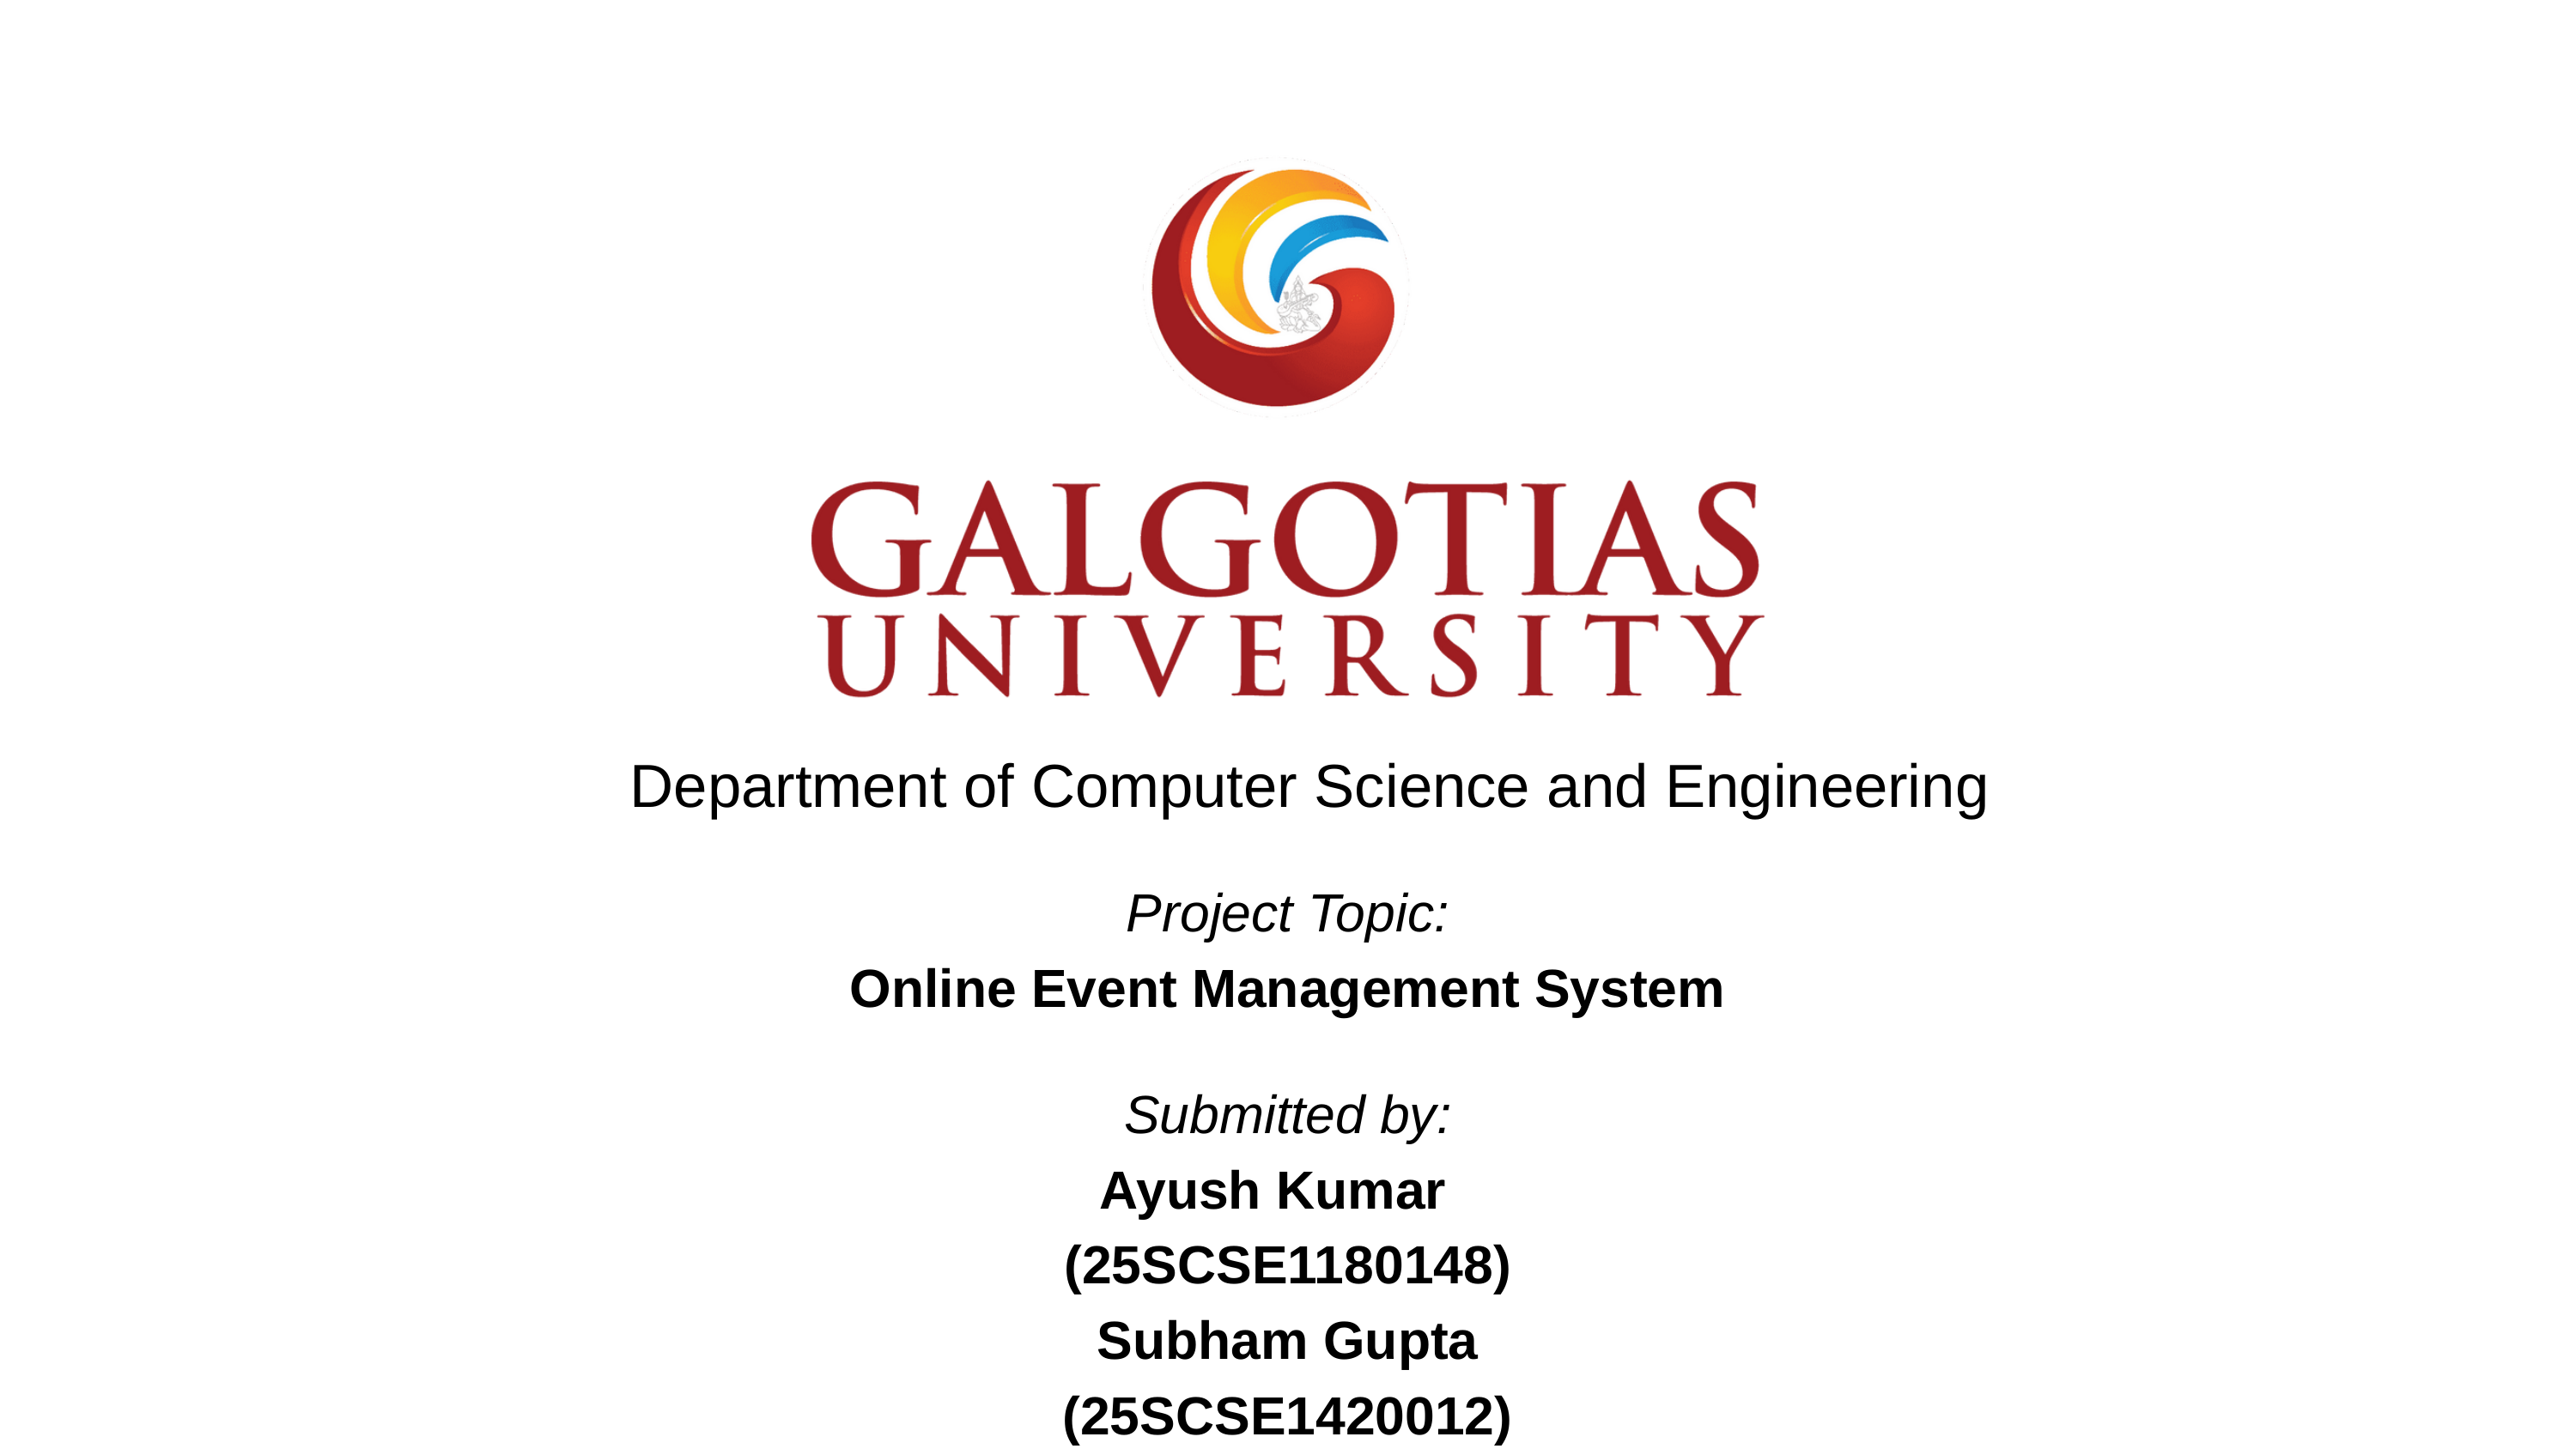

Department of Computer Science and Engineering
Project Topic:
Online Event Management System
Submitted by:
Ayush Kumar   (25SCSE1180148)
Subham Gupta (25SCSE1420012)